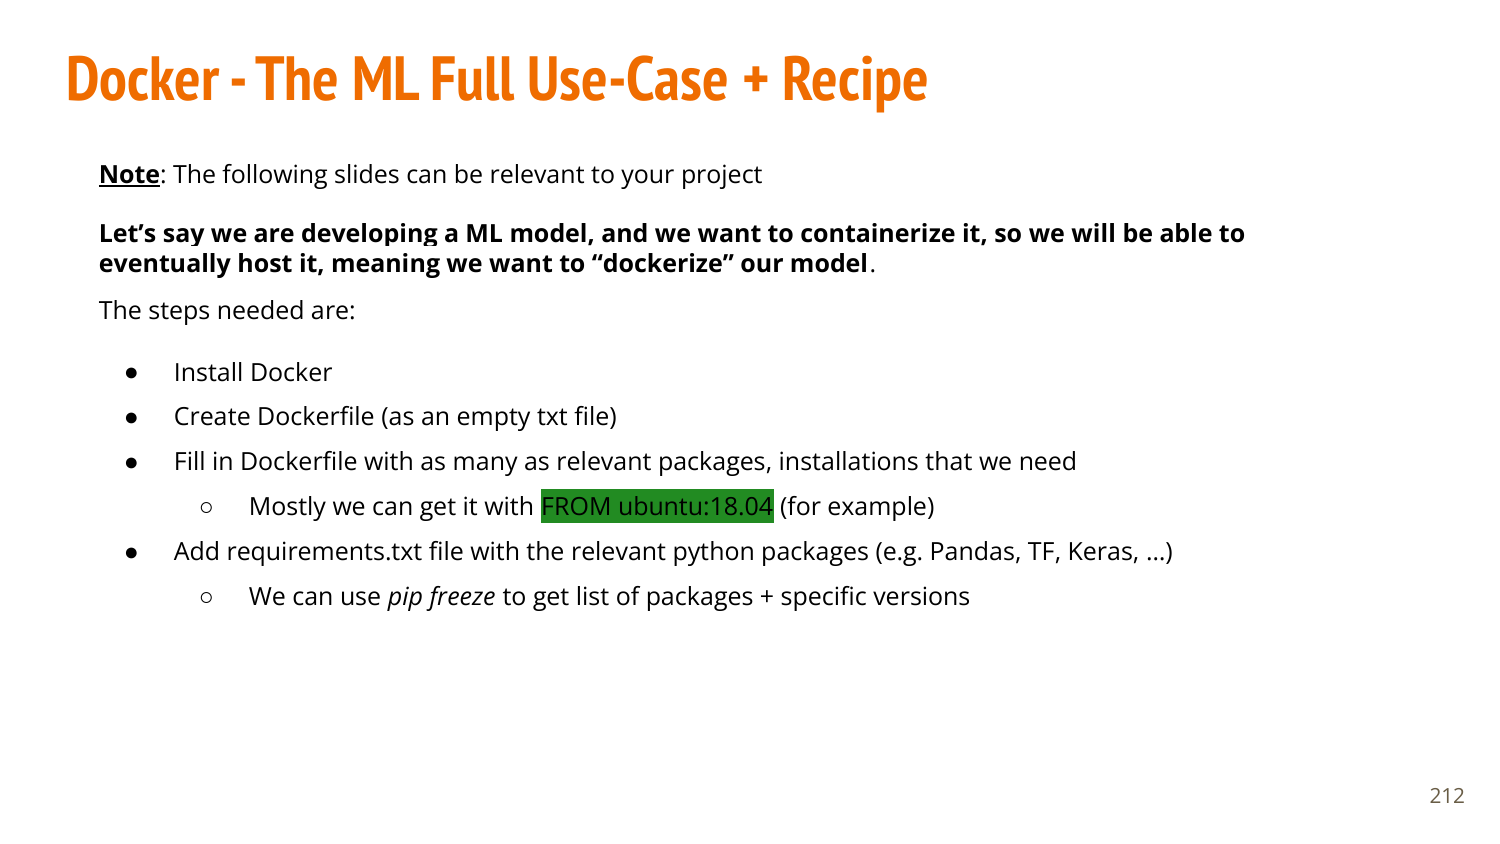

# Docker - The ML Full Use-Case + Recipe
Note: The following slides can be relevant to your project
Let’s say we are developing a ML model, and we want to containerize it, so we will be able to eventually host it, meaning we want to “dockerize” our model.
The steps needed are:
Install Docker
Create Dockerfile (as an empty txt file)
Fill in Dockerfile with as many as relevant packages, installations that we need
Mostly we can get it with FROM ubuntu:18.04 (for example)
Add requirements.txt file with the relevant python packages (e.g. Pandas, TF, Keras, …)
We can use pip freeze to get list of packages + specific versions
212